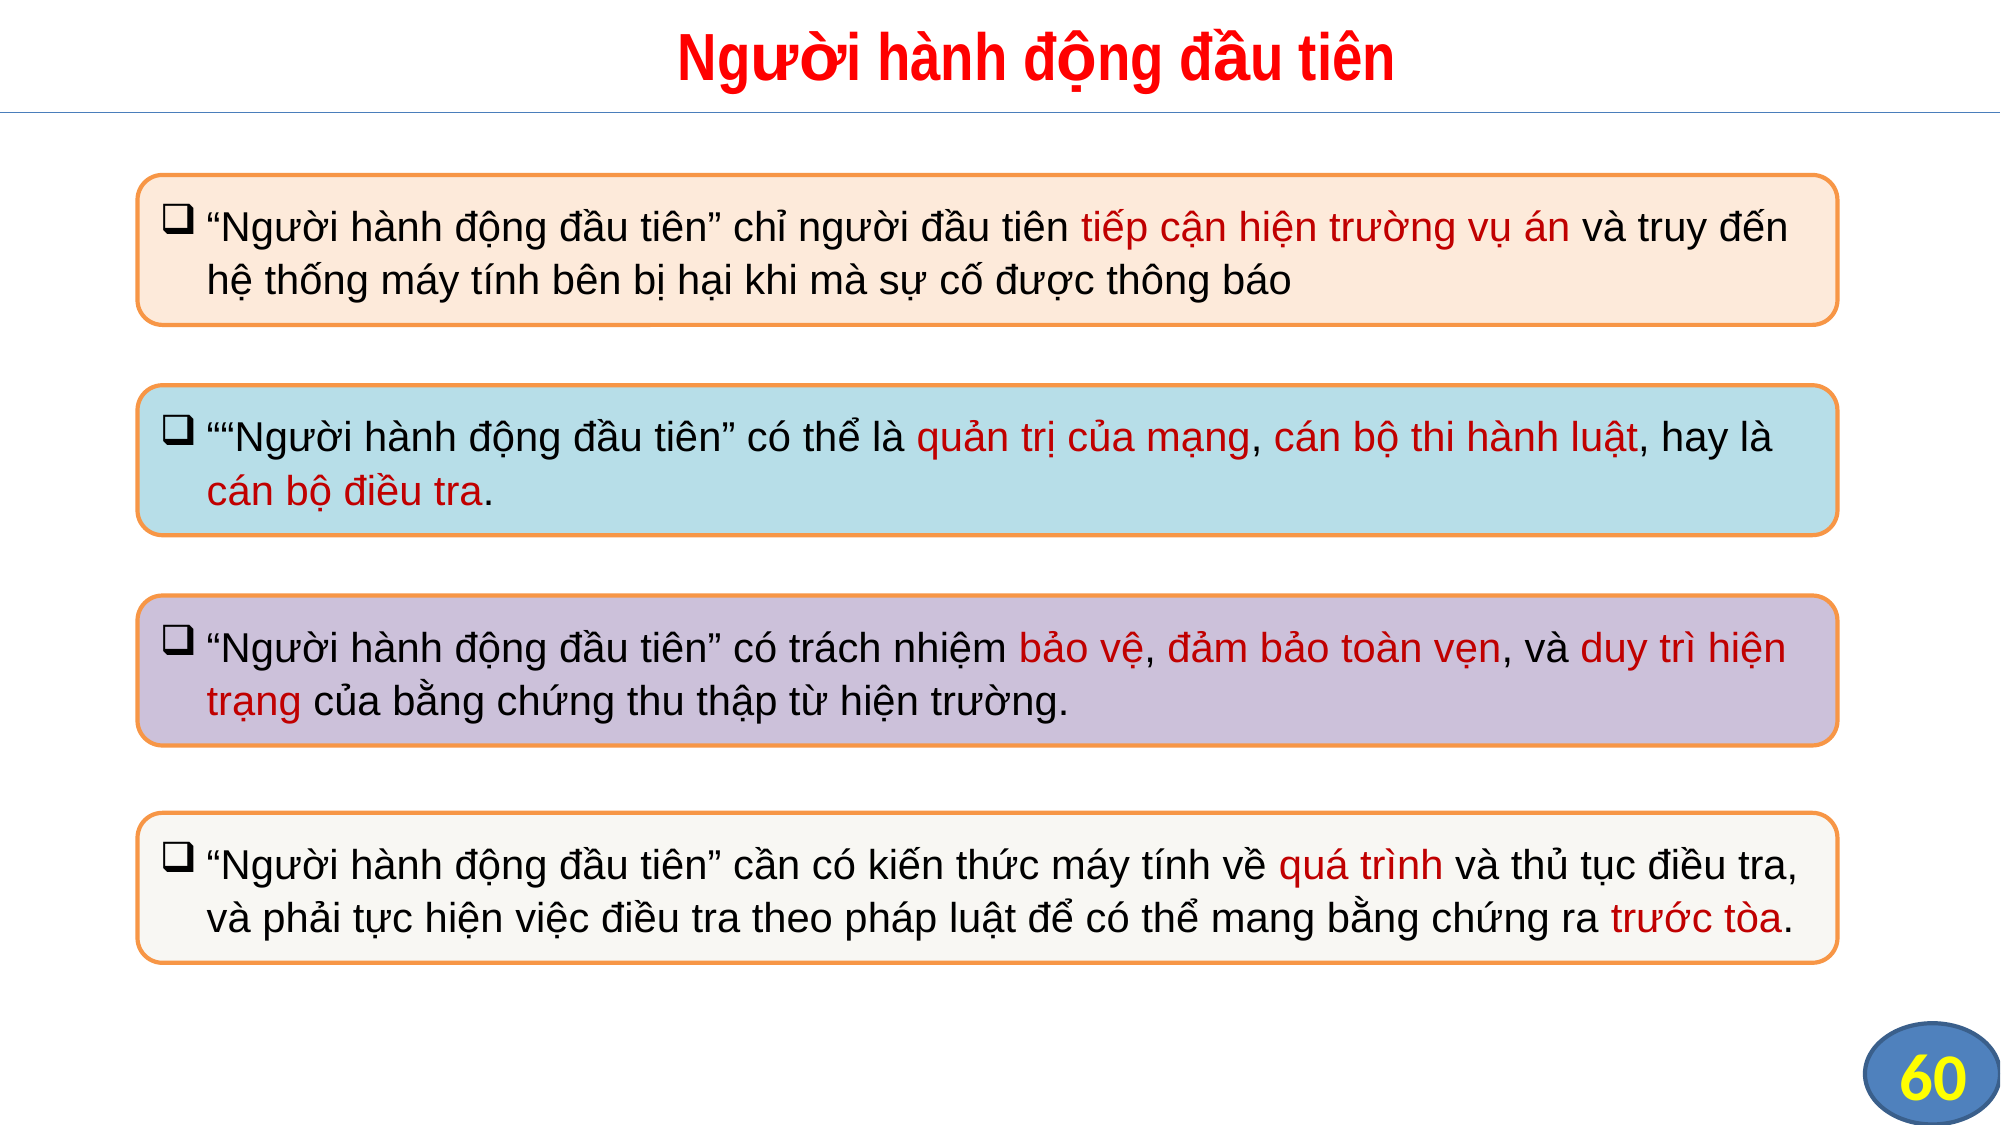

# Người hành động đầu tiên
“Người hành động đầu tiên” chỉ người đầu tiên tiếp cận hiện trường vụ án và truy đến hệ thống máy tính bên bị hại khi mà sự cố được thông báo
““Người hành động đầu tiên” có thể là quản trị của mạng, cán bộ thi hành luật, hay là cán bộ điều tra.
“Người hành động đầu tiên” có trách nhiệm bảo vệ, đảm bảo toàn vẹn, và duy trì hiện trạng của bằng chứng thu thập từ hiện trường.
“Người hành động đầu tiên” cần có kiến thức máy tính về quá trình và thủ tục điều tra, và phải tực hiện việc điều tra theo pháp luật để có thể mang bằng chứng ra trước tòa.
60